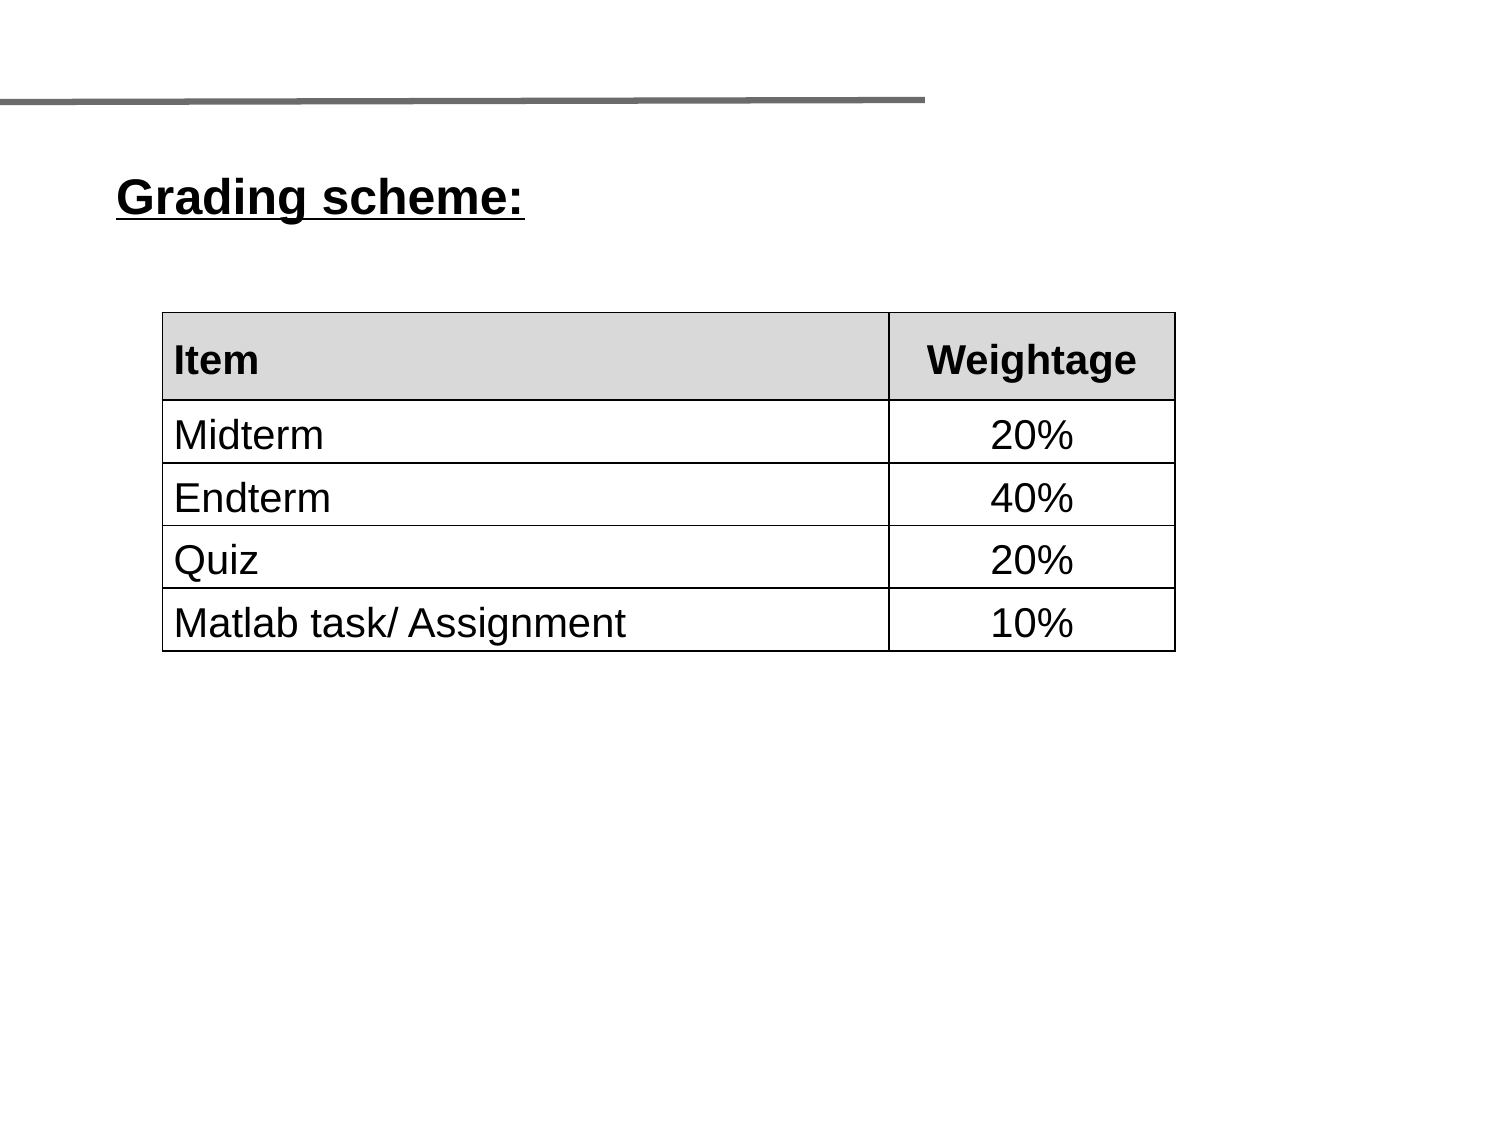

Grading scheme:

| Item | Weightage |
| --- | --- |
| Midterm | 20% |
| Endterm | 40% |
| Quiz | 20% |
| Matlab task/ Assignment | 10% |